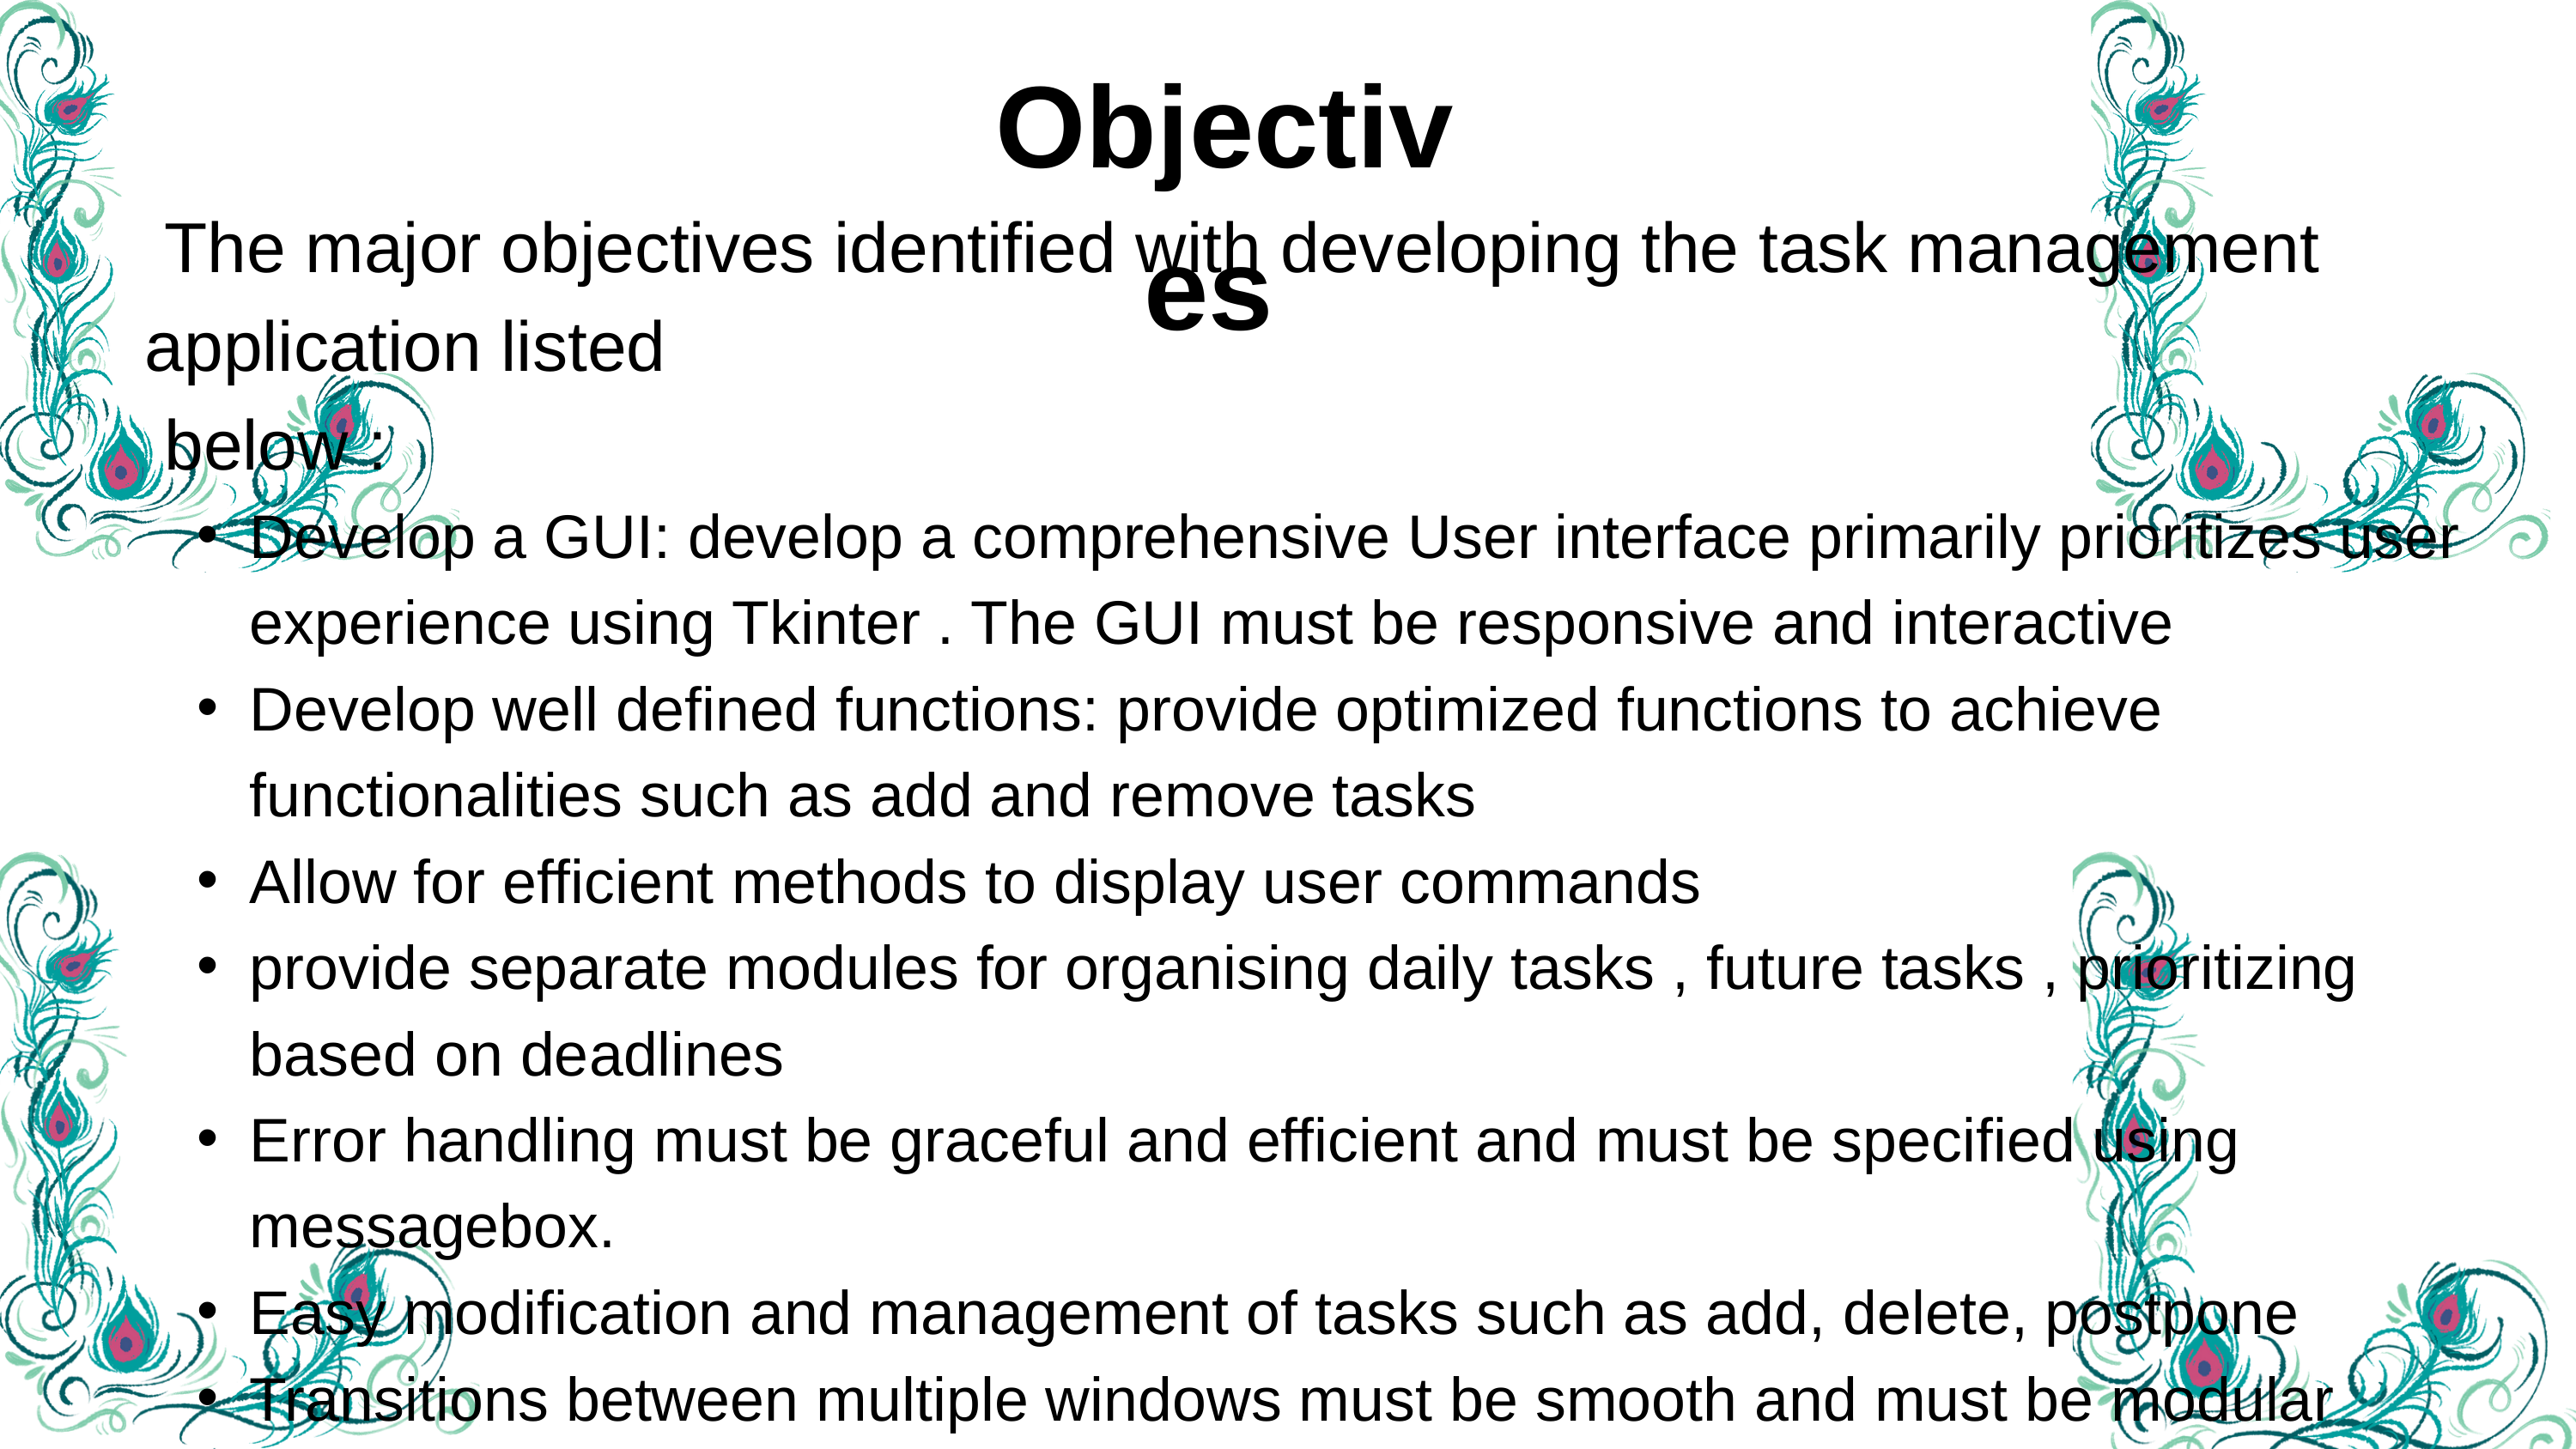

Objectives
 The major objectives identified with developing the task management application listed
 below :
Develop a GUI: develop a comprehensive User interface primarily prioritizes user experience using Tkinter . The GUI must be responsive and interactive
Develop well defined functions: provide optimized functions to achieve functionalities such as add and remove tasks
Allow for efficient methods to display user commands
provide separate modules for organising daily tasks , future tasks , prioritizing based on deadlines
Error handling must be graceful and efficient and must be specified using messagebox.
Easy modification and management of tasks such as add, delete, postpone
Transitions between multiple windows must be smooth and must be modular